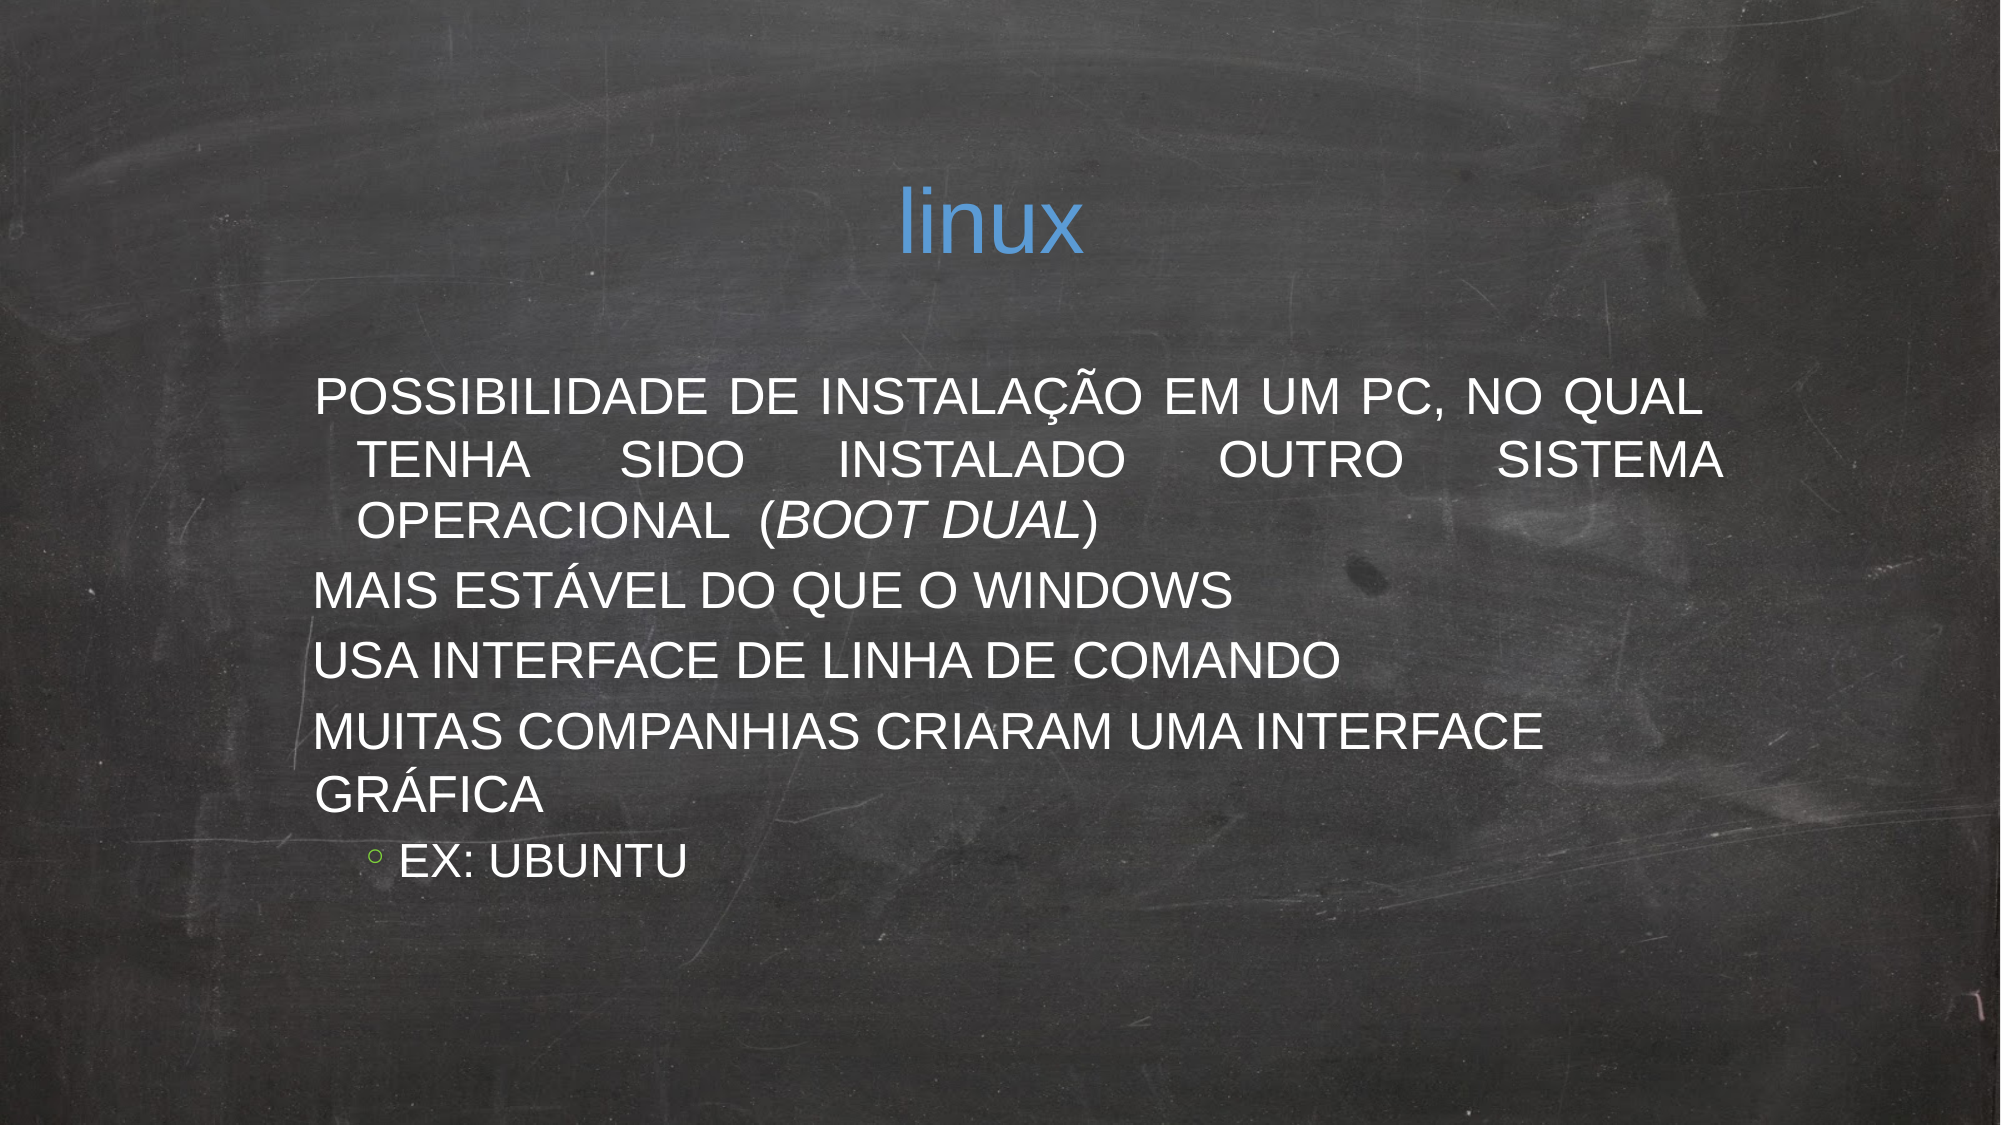

linux
POSSIBILIDADE DE INSTALAÇÃO EM UM PC, NO QUAL  TENHA SIDO INSTALADO OUTRO SISTEMA OPERACIONAL  (BOOT DUAL)
MAIS ESTÁVEL DO QUE O WINDOWS
USA INTERFACE DE LINHA DE COMANDO
MUITAS COMPANHIAS CRIARAM UMA INTERFACE GRÁFICA
EX: UBUNTU